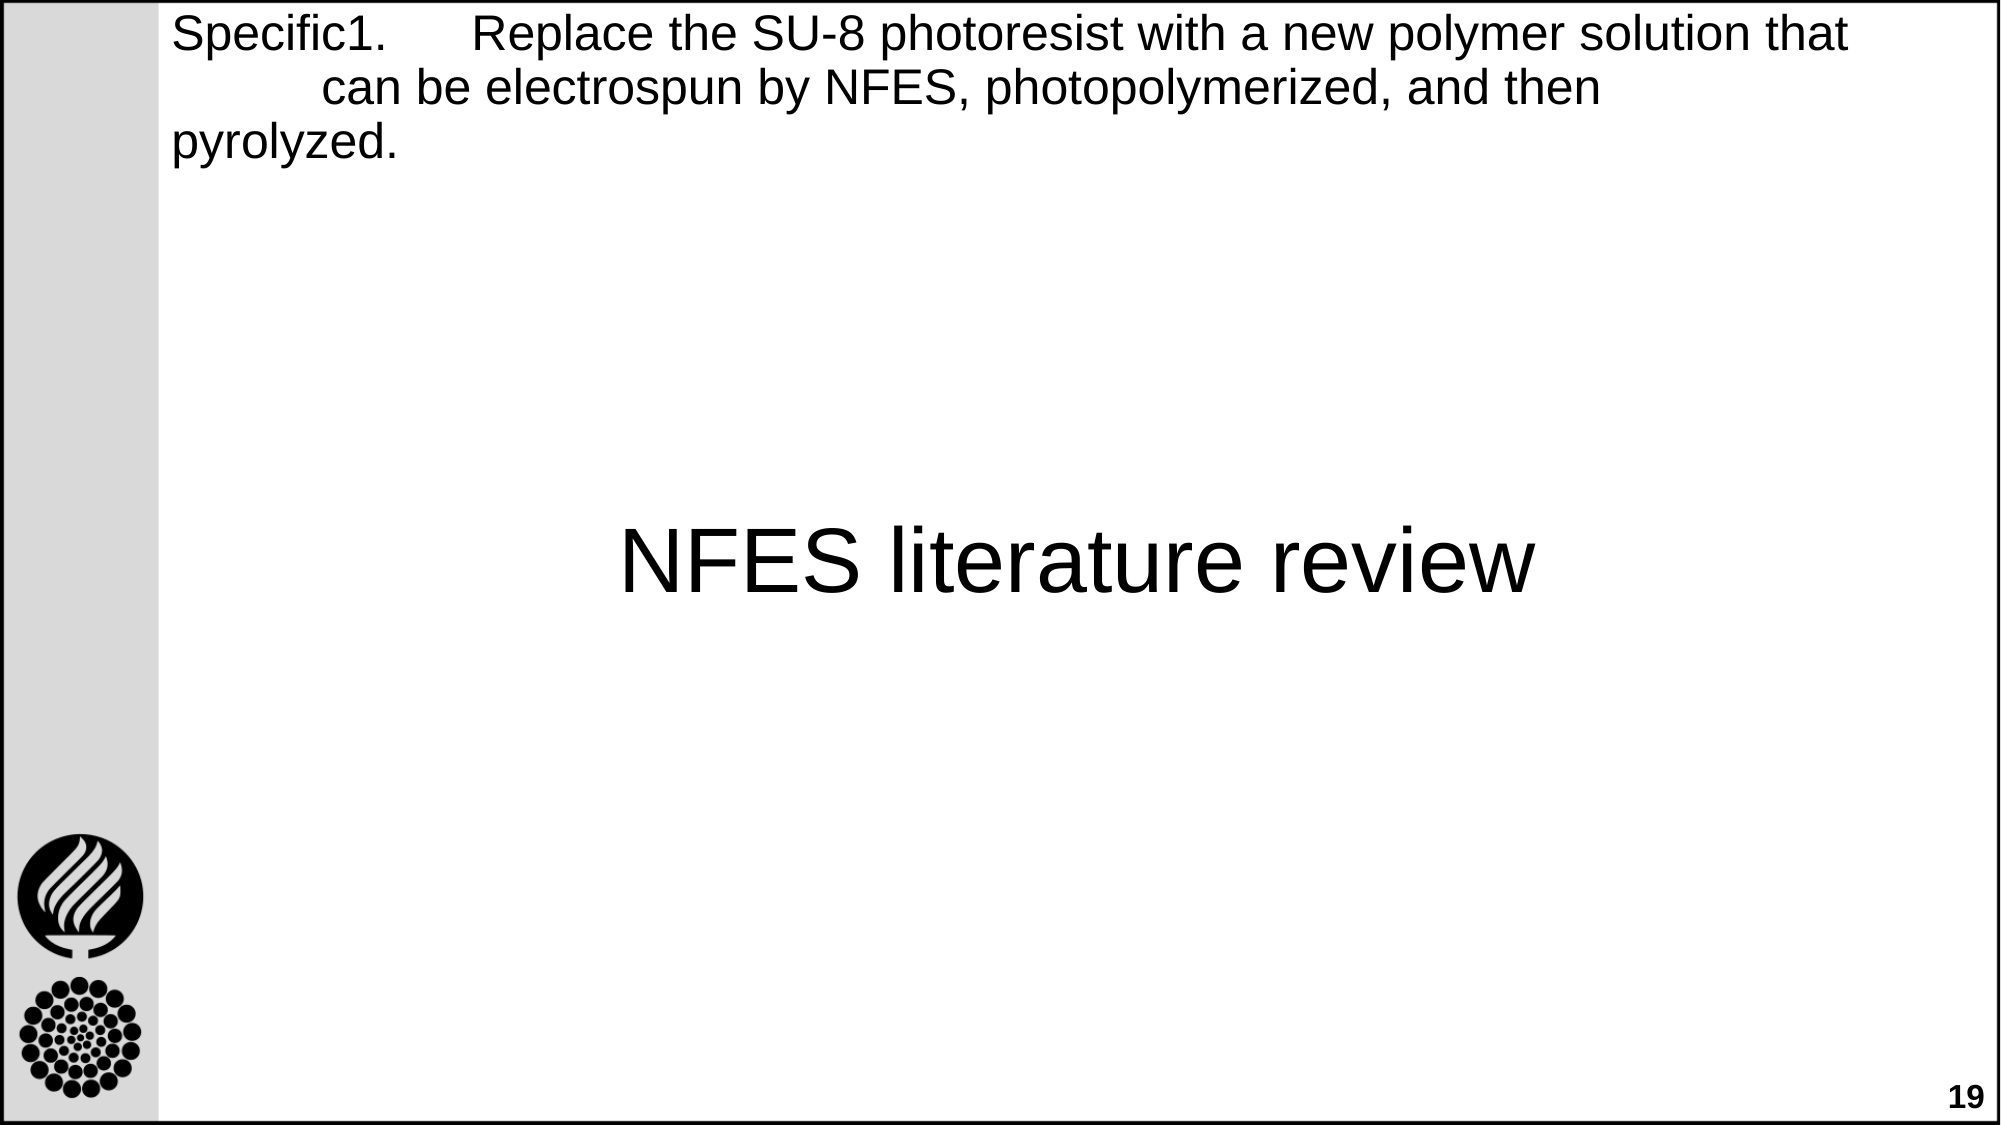

Specific1.	Replace the SU-8 photoresist with a new polymer solution that 		can be electrospun by NFES, photopolymerized, and then 			pyrolyzed.
# NFES literature review
19